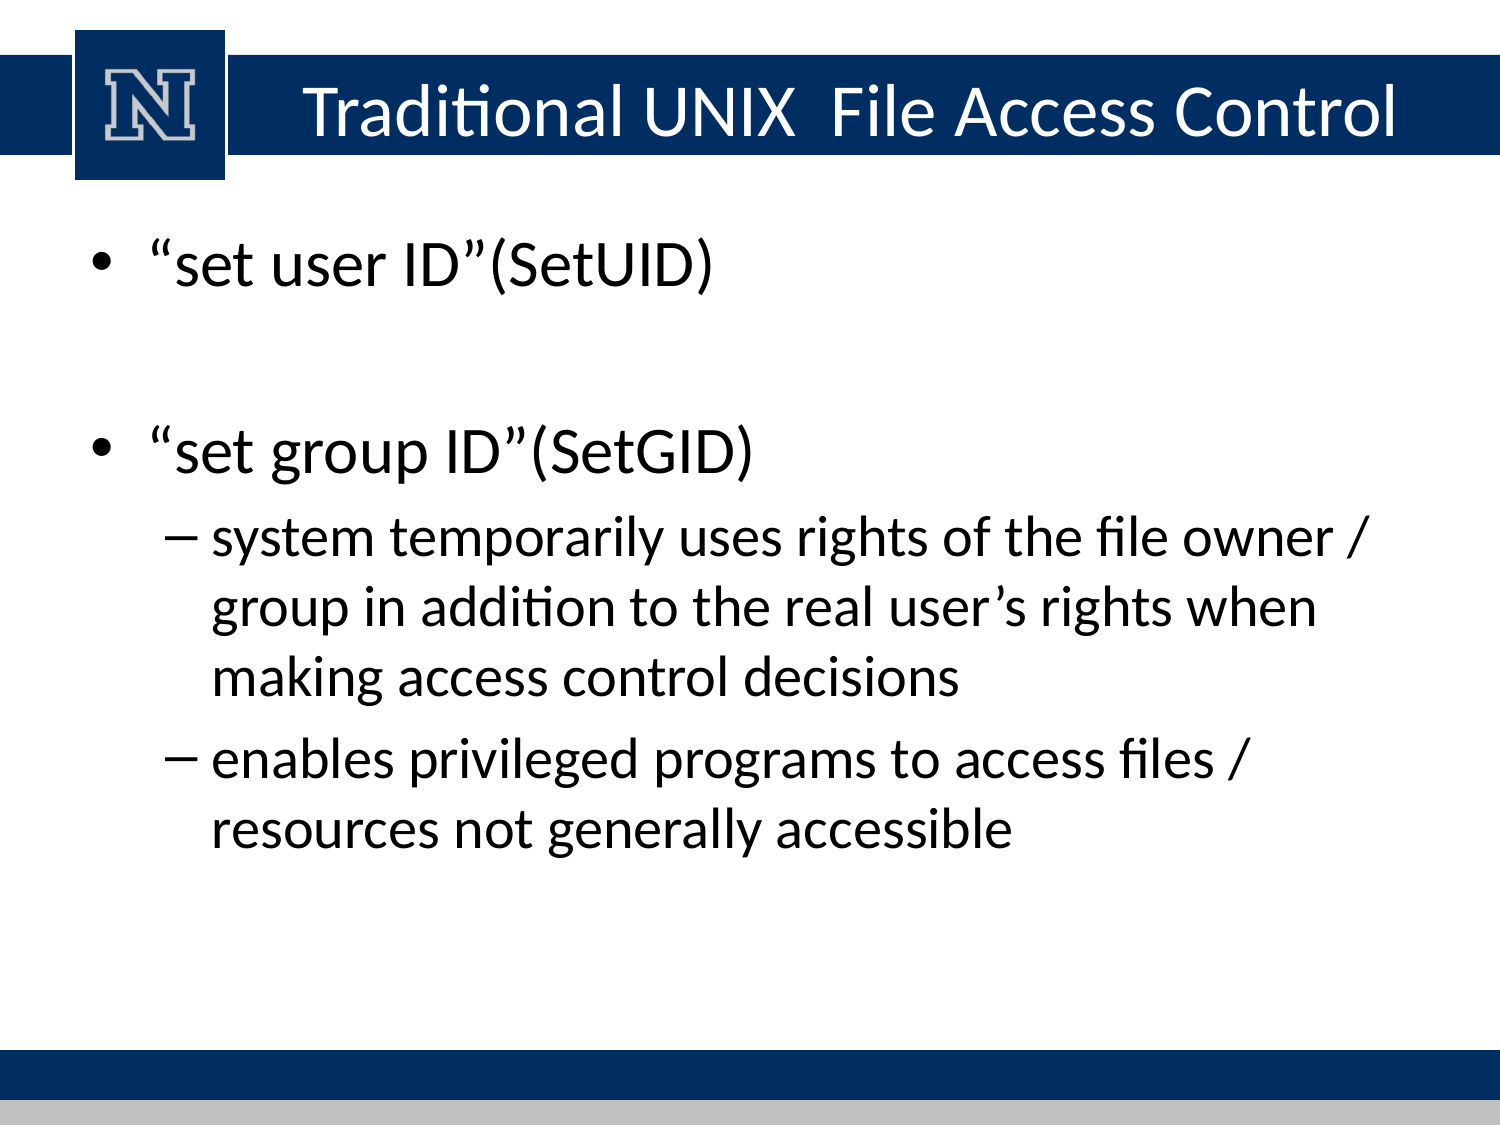

# Traditional UNIX  File Access Control
“set user ID”(SetUID)

“set group ID”(SetGID)
system temporarily uses rights of the file owner / group in addition to the real user’s rights when making access control decisions
enables privileged programs to access files / resources not generally accessible